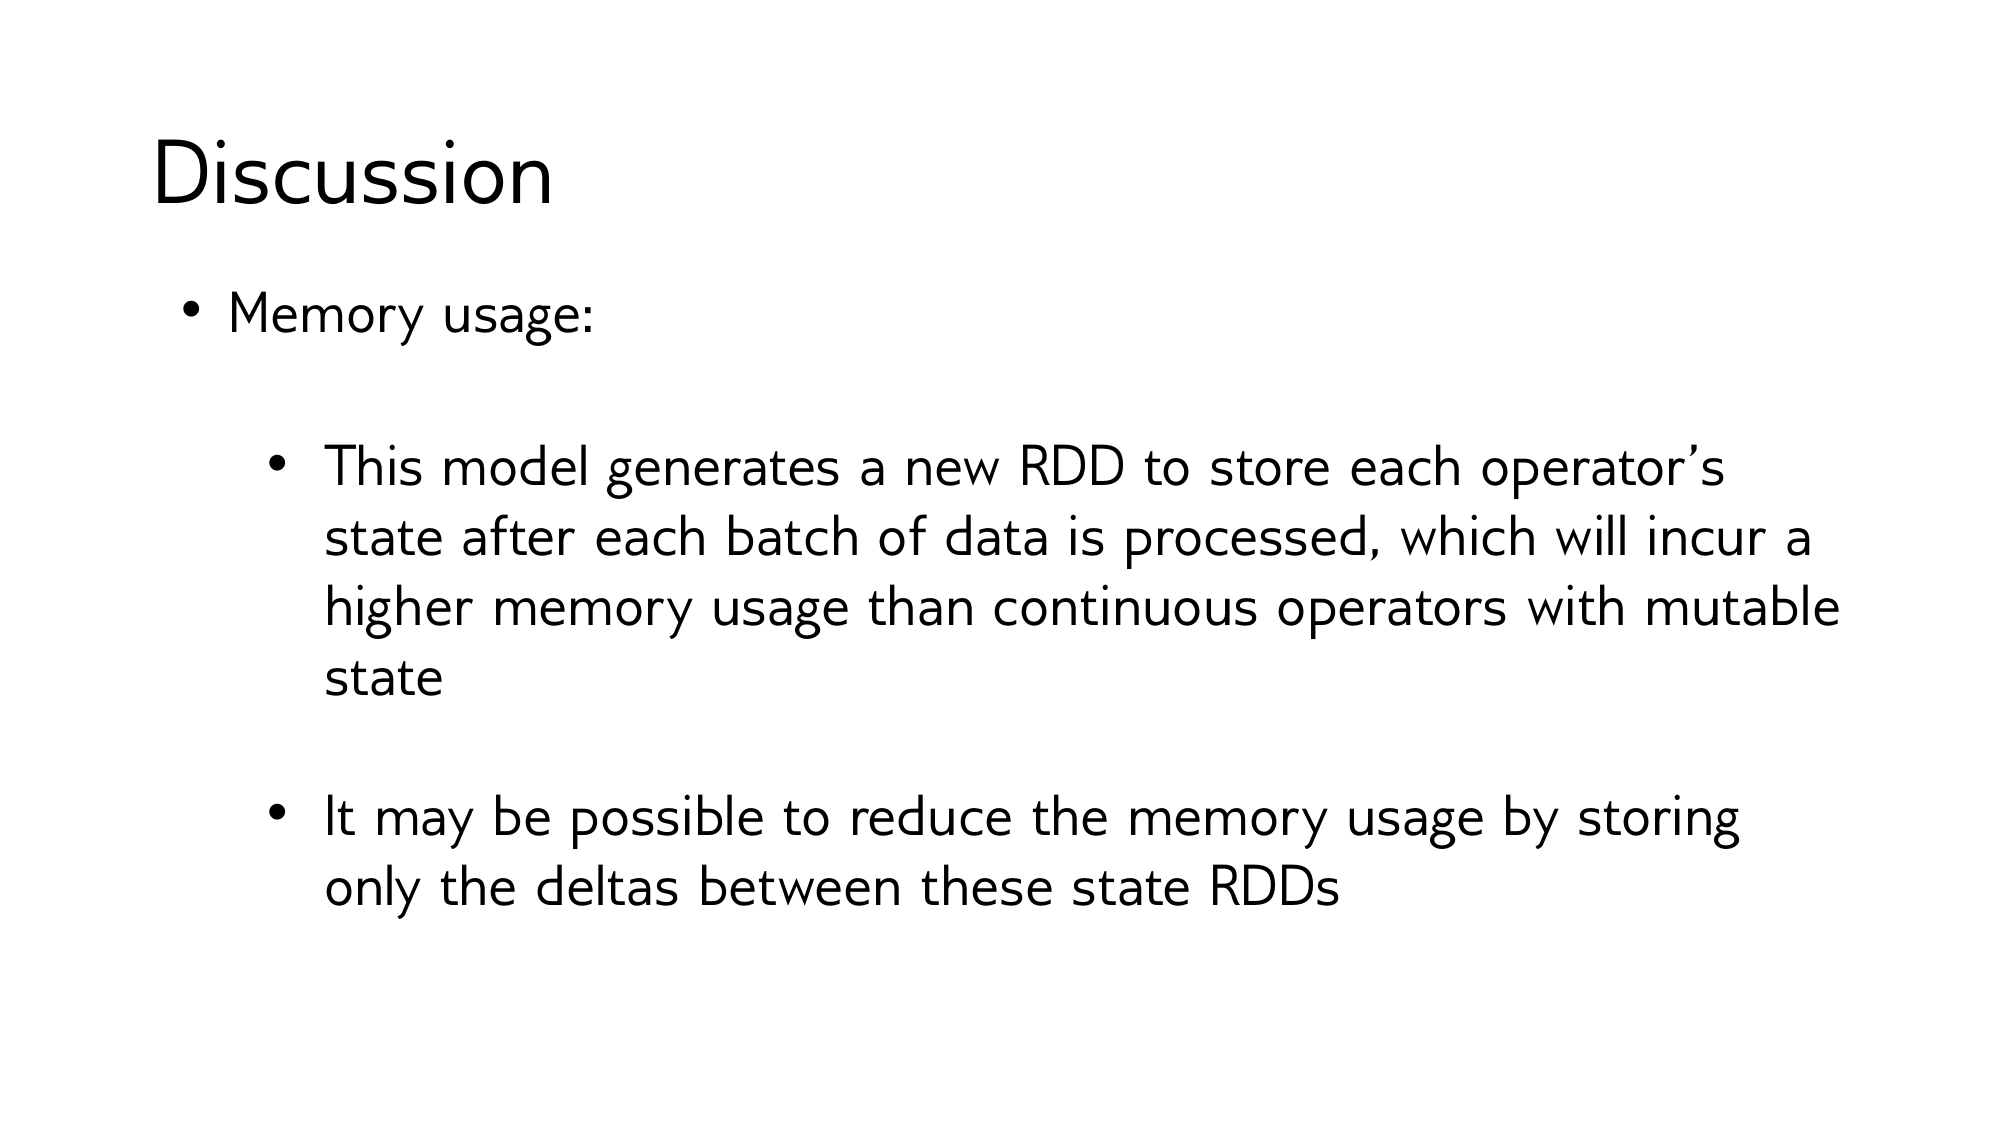

# Discussion
Memory usage:

This model generates a new RDD to store each operator’s state after each batch of data is processed, which will incur a higher memory usage than continuous operators with mutable state

It may be possible to reduce the memory usage by storing only the deltas between these state RDDs